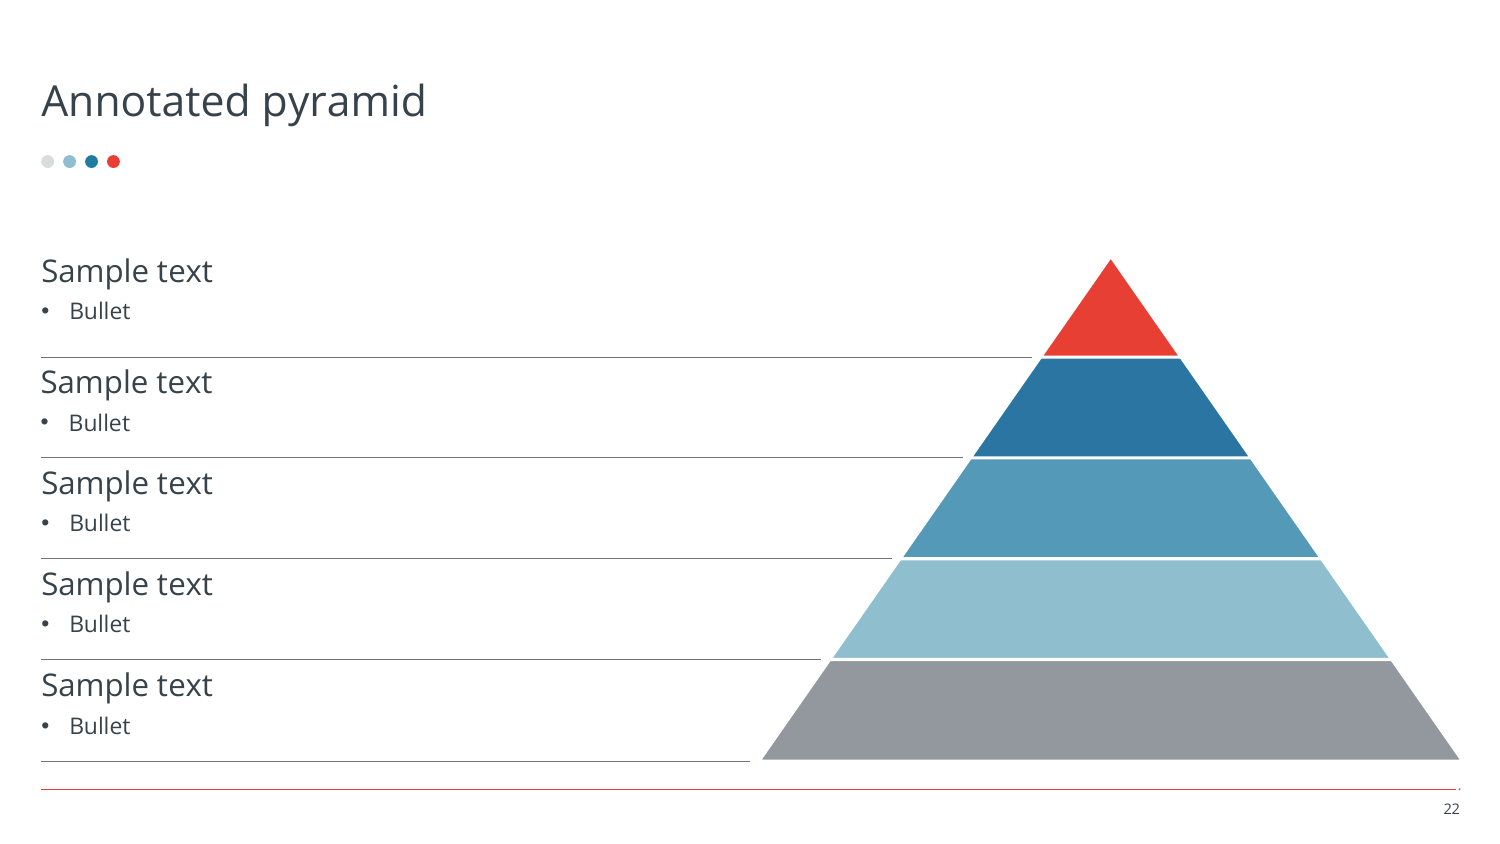

# Annotated pyramid
Sample text
Bullet

Sample text
Bullet
Sample text
Bullet
Sample text
Bullet
Sample text
Bullet